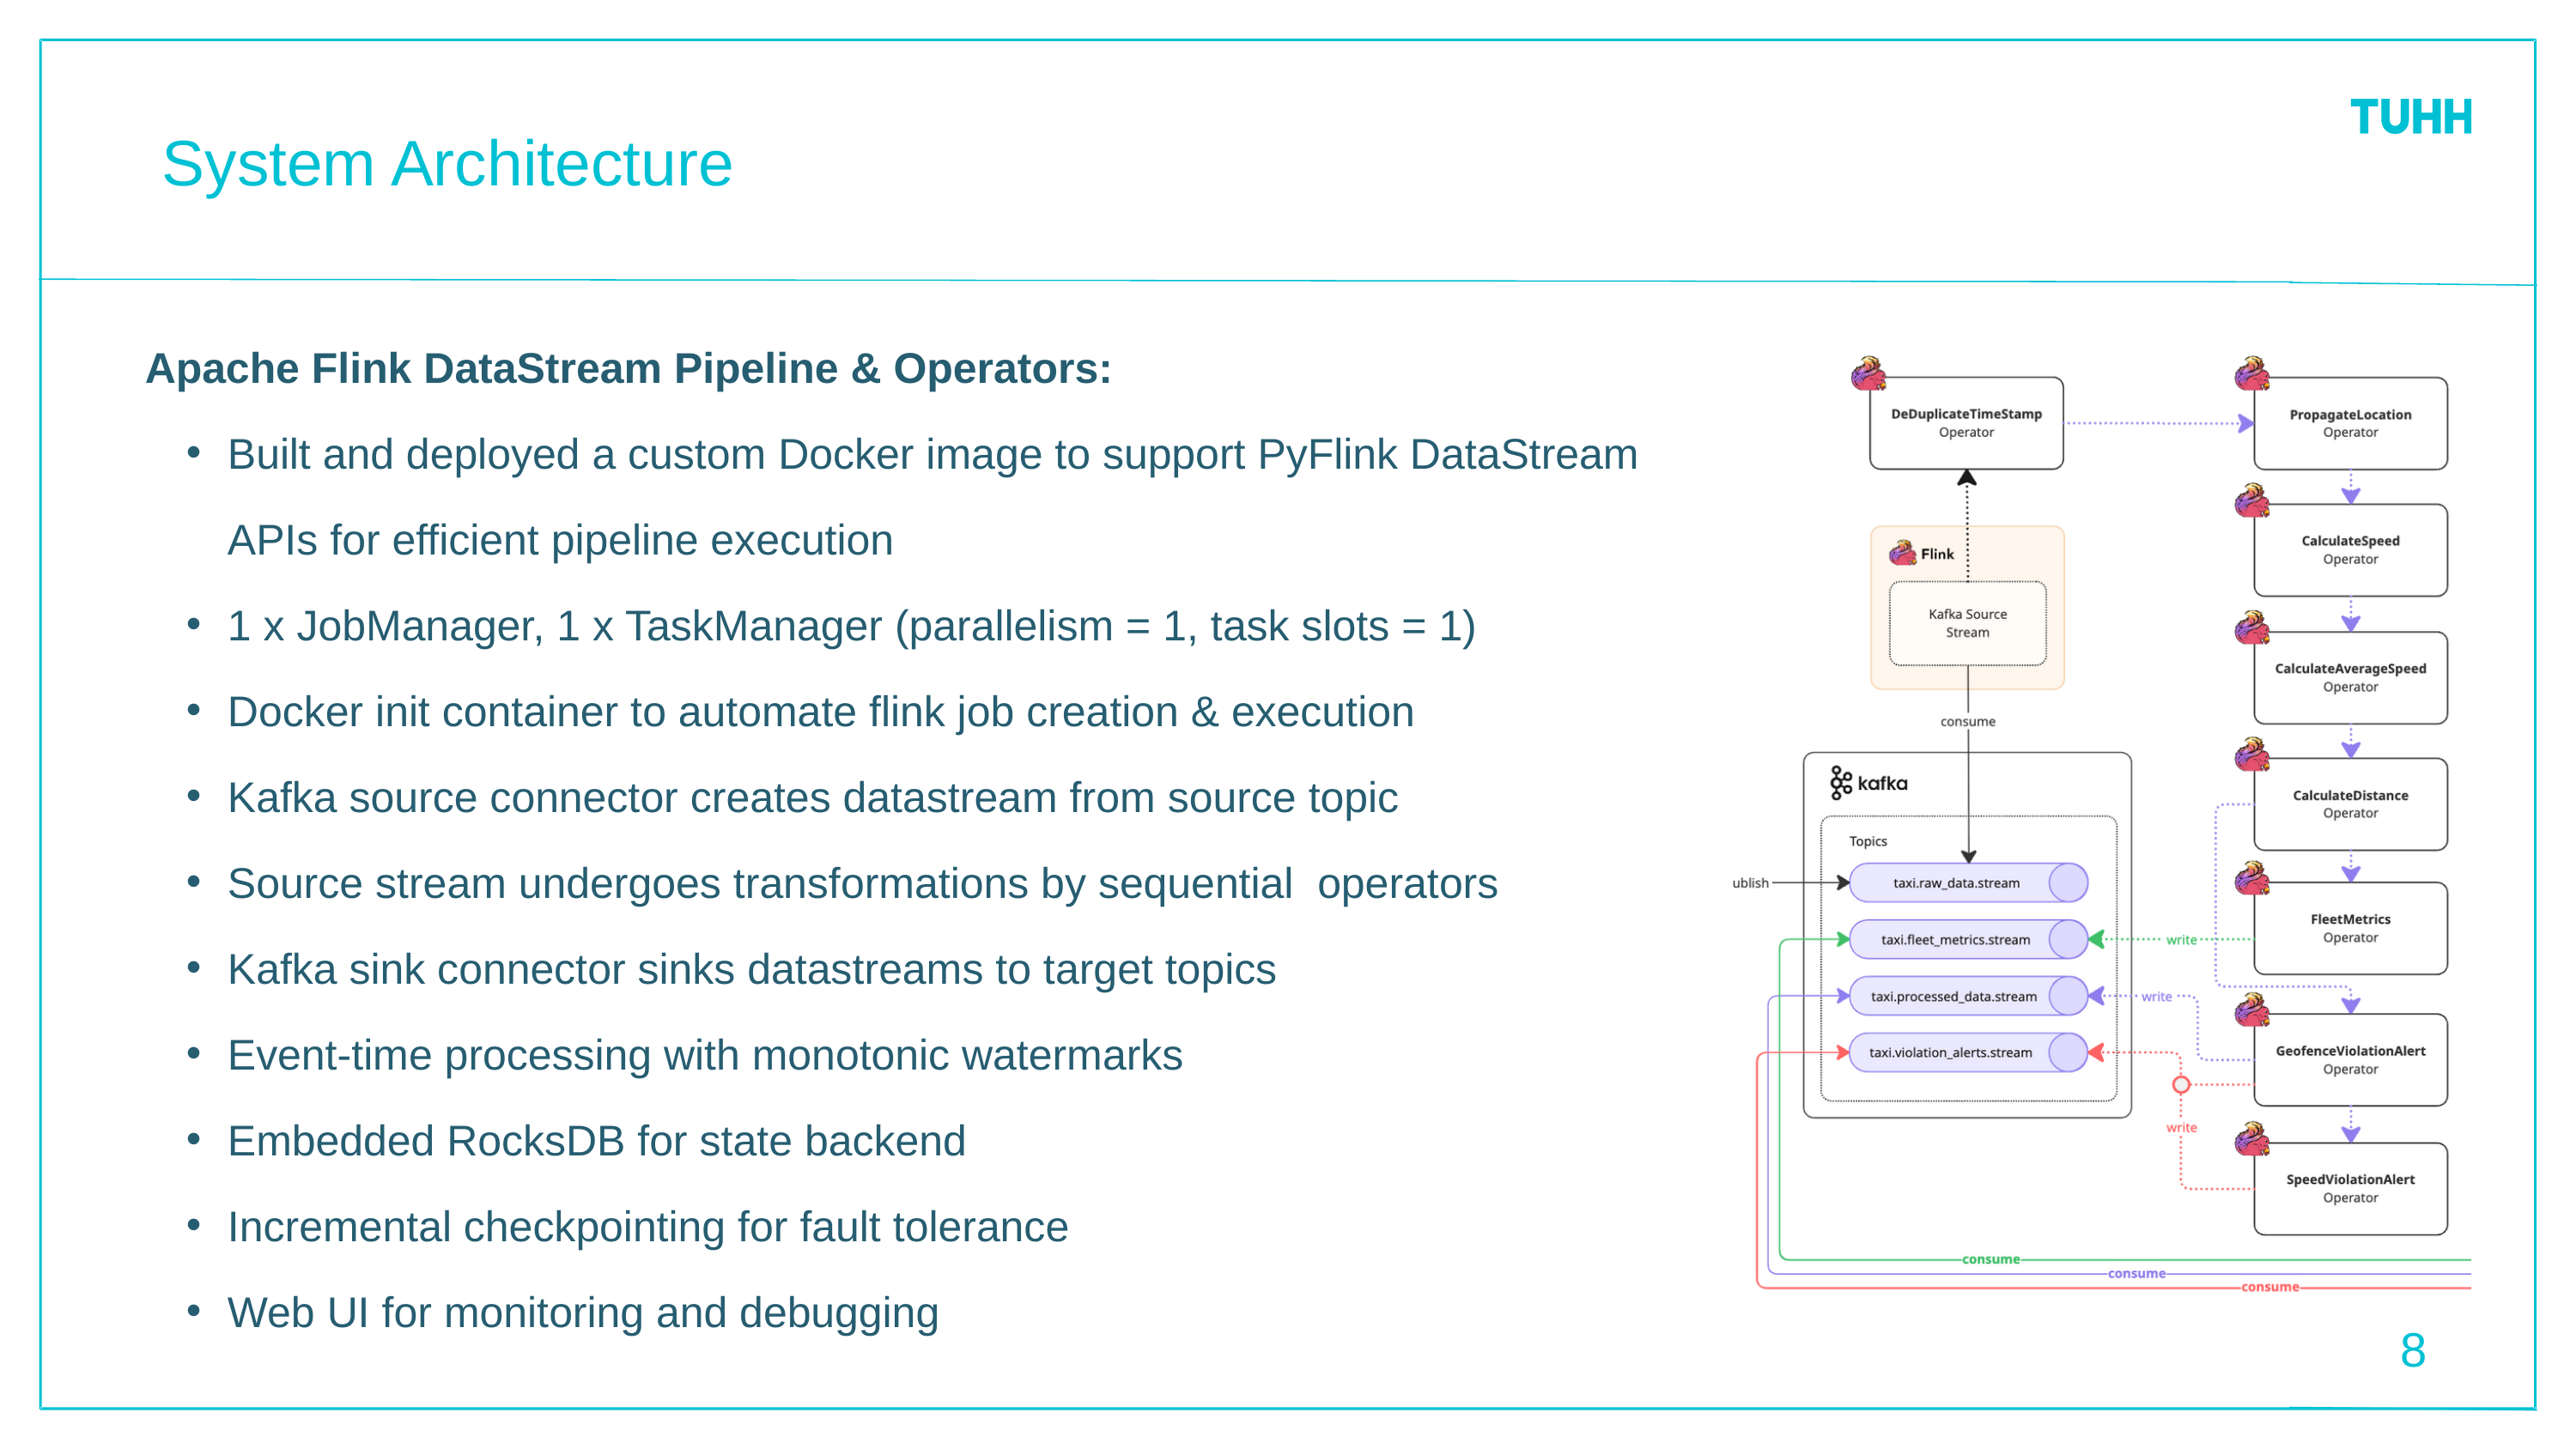

System Architecture

Apache Flink DataStream Pipeline & Operators:
Built and deployed a custom Docker image to support PyFlink DataStream APIs for efficient pipeline execution
1 x JobManager, 1 x TaskManager (parallelism = 1, task slots = 1)
Docker init container to automate flink job creation & execution
Kafka source connector creates datastream from source topic
Source stream undergoes transformations by sequential  operators
Kafka sink connector sinks datastreams to target topics
Event-time processing with monotonic watermarks
Embedded RocksDB for state backend
Incremental checkpointing for fault tolerance
Web UI for monitoring and debugging

8